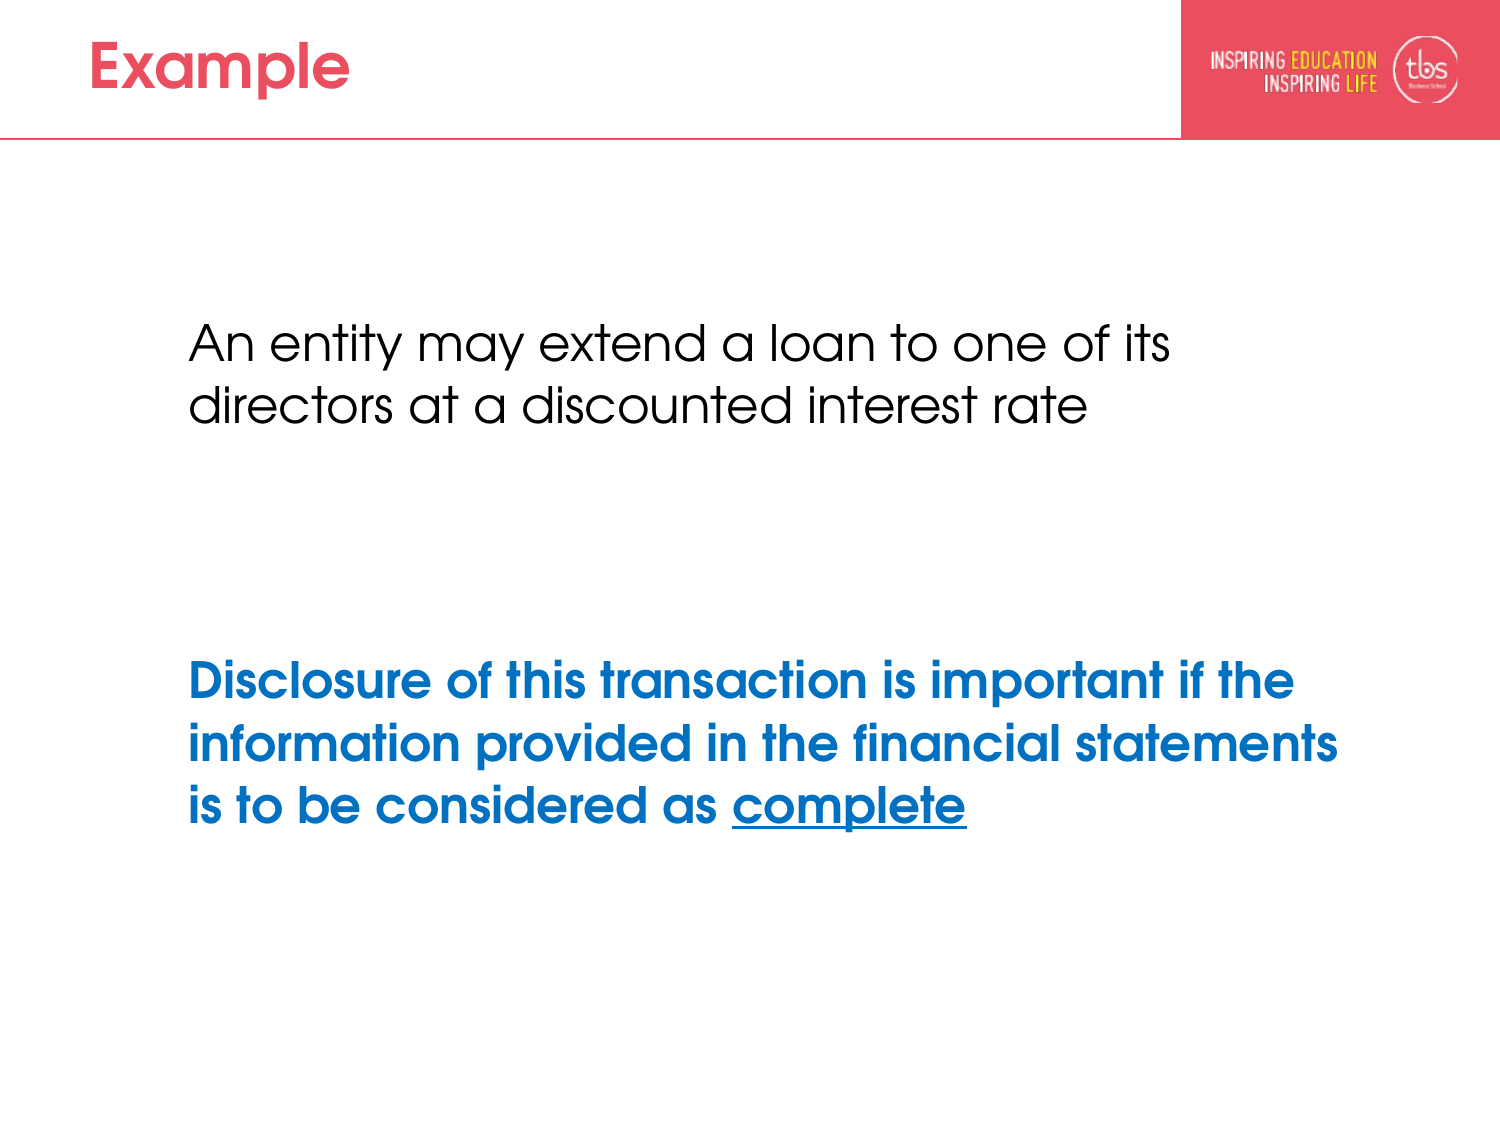

# Example

An entity may extend a loan to one of its directors at a discounted interest rate

Disclosure of this transaction is important if the information provided in the financial statements is to be considered as complete